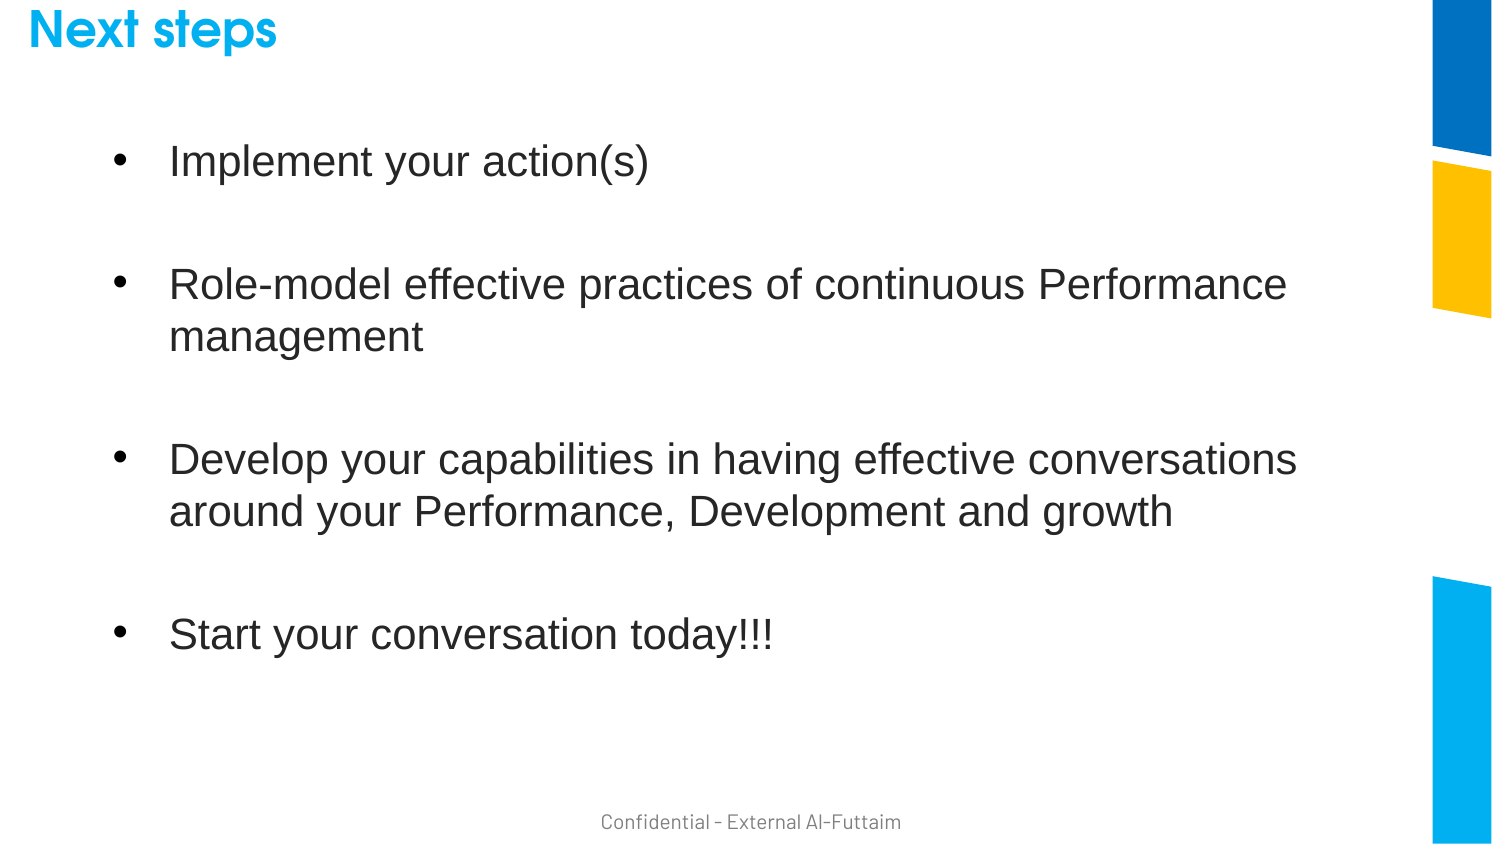

Next steps
Implement your action(s)

Role-model effective practices of continuous Performance management

Develop your capabilities in having effective conversations around your Performance, Development and growth

Start your conversation today!!!